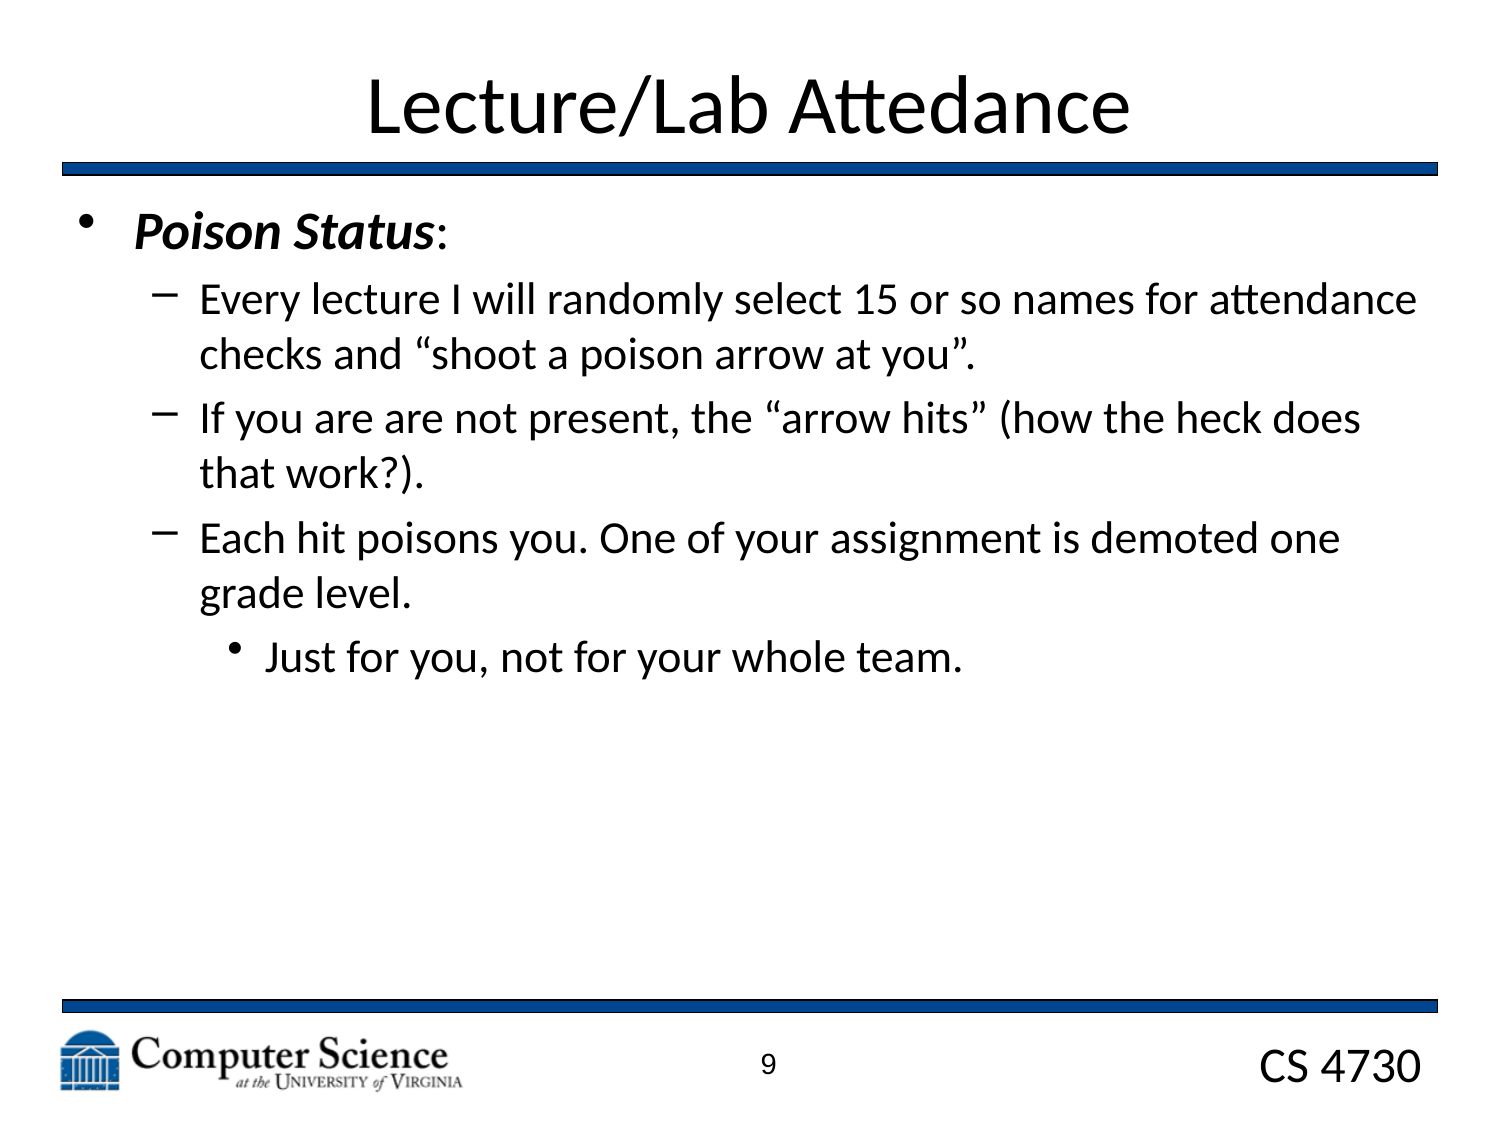

# Lecture/Lab Attedance
Poison Status:
Every lecture I will randomly select 15 or so names for attendance checks and “shoot a poison arrow at you”.
If you are are not present, the “arrow hits” (how the heck does that work?).
Each hit poisons you. One of your assignment is demoted one grade level.
Just for you, not for your whole team.
9